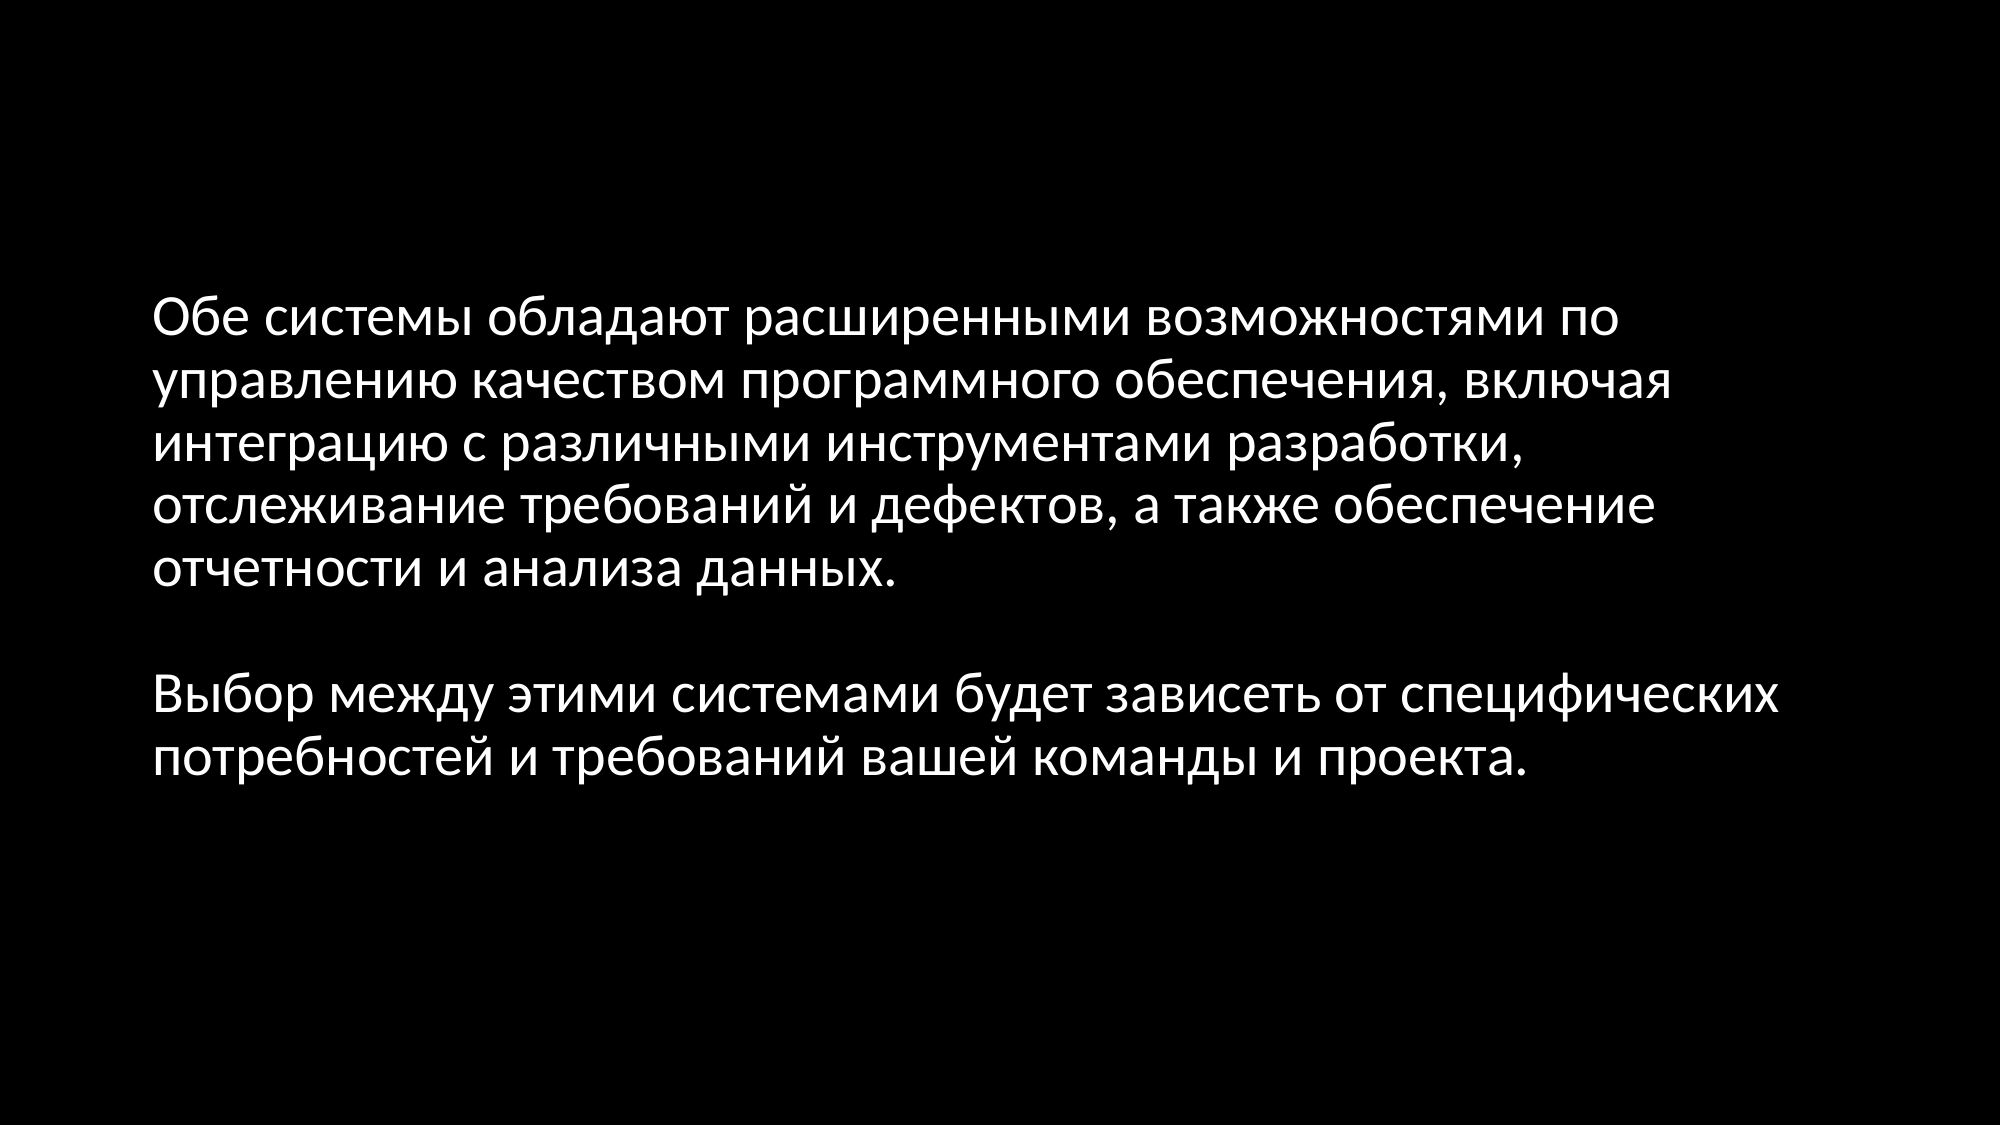

# Обе системы обладают расширенными возможностями по управлению качеством программного обеспечения, включая интеграцию с различными инструментами разработки, отслеживание требований и дефектов, а также обеспечение отчетности и анализа данных. Выбор между этими системами будет зависеть от специфических потребностей и требований вашей команды и проекта.